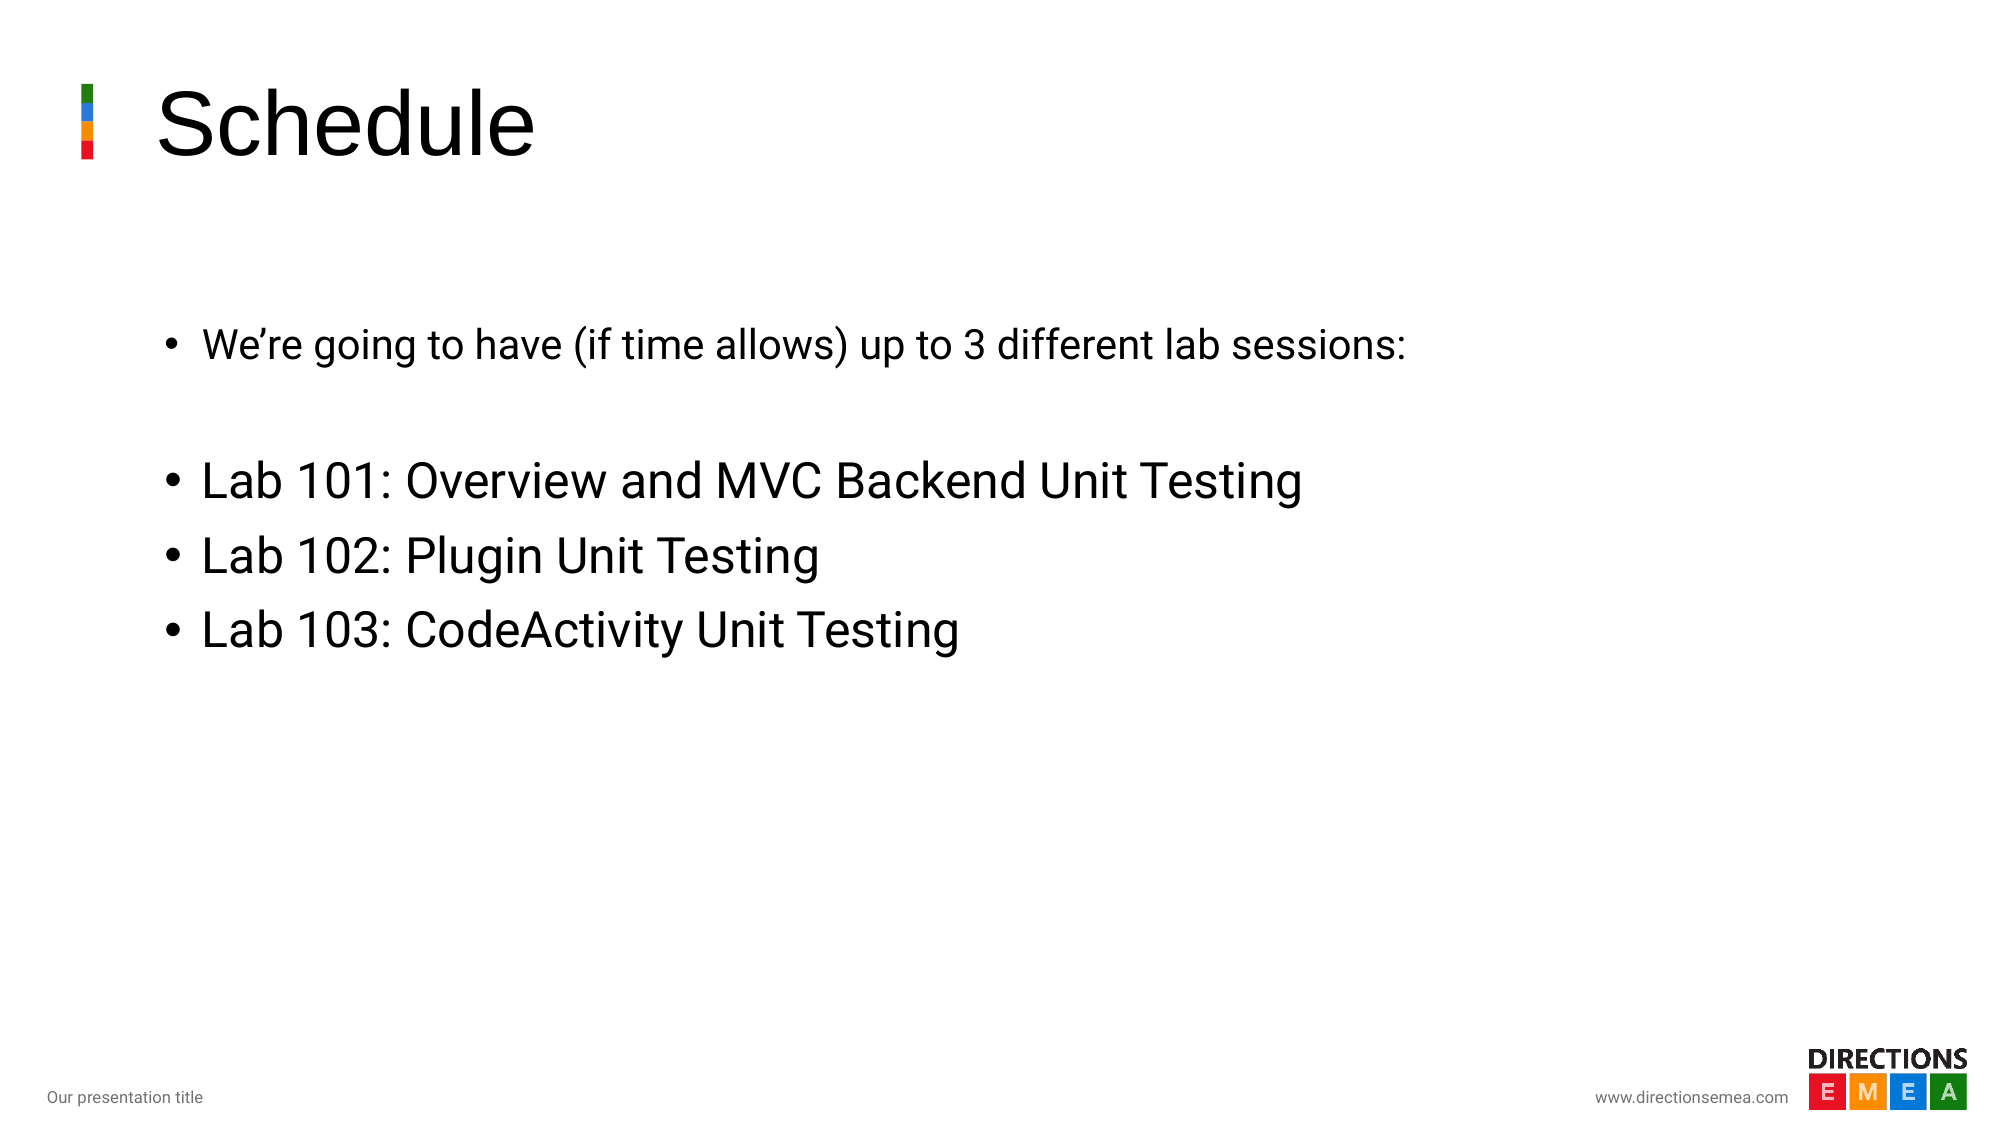

# Schedule
We’re going to have (if time allows) up to 3 different lab sessions:

Lab 101: Overview and MVC Backend Unit Testing
Lab 102: Plugin Unit Testing
Lab 103: CodeActivity Unit Testing